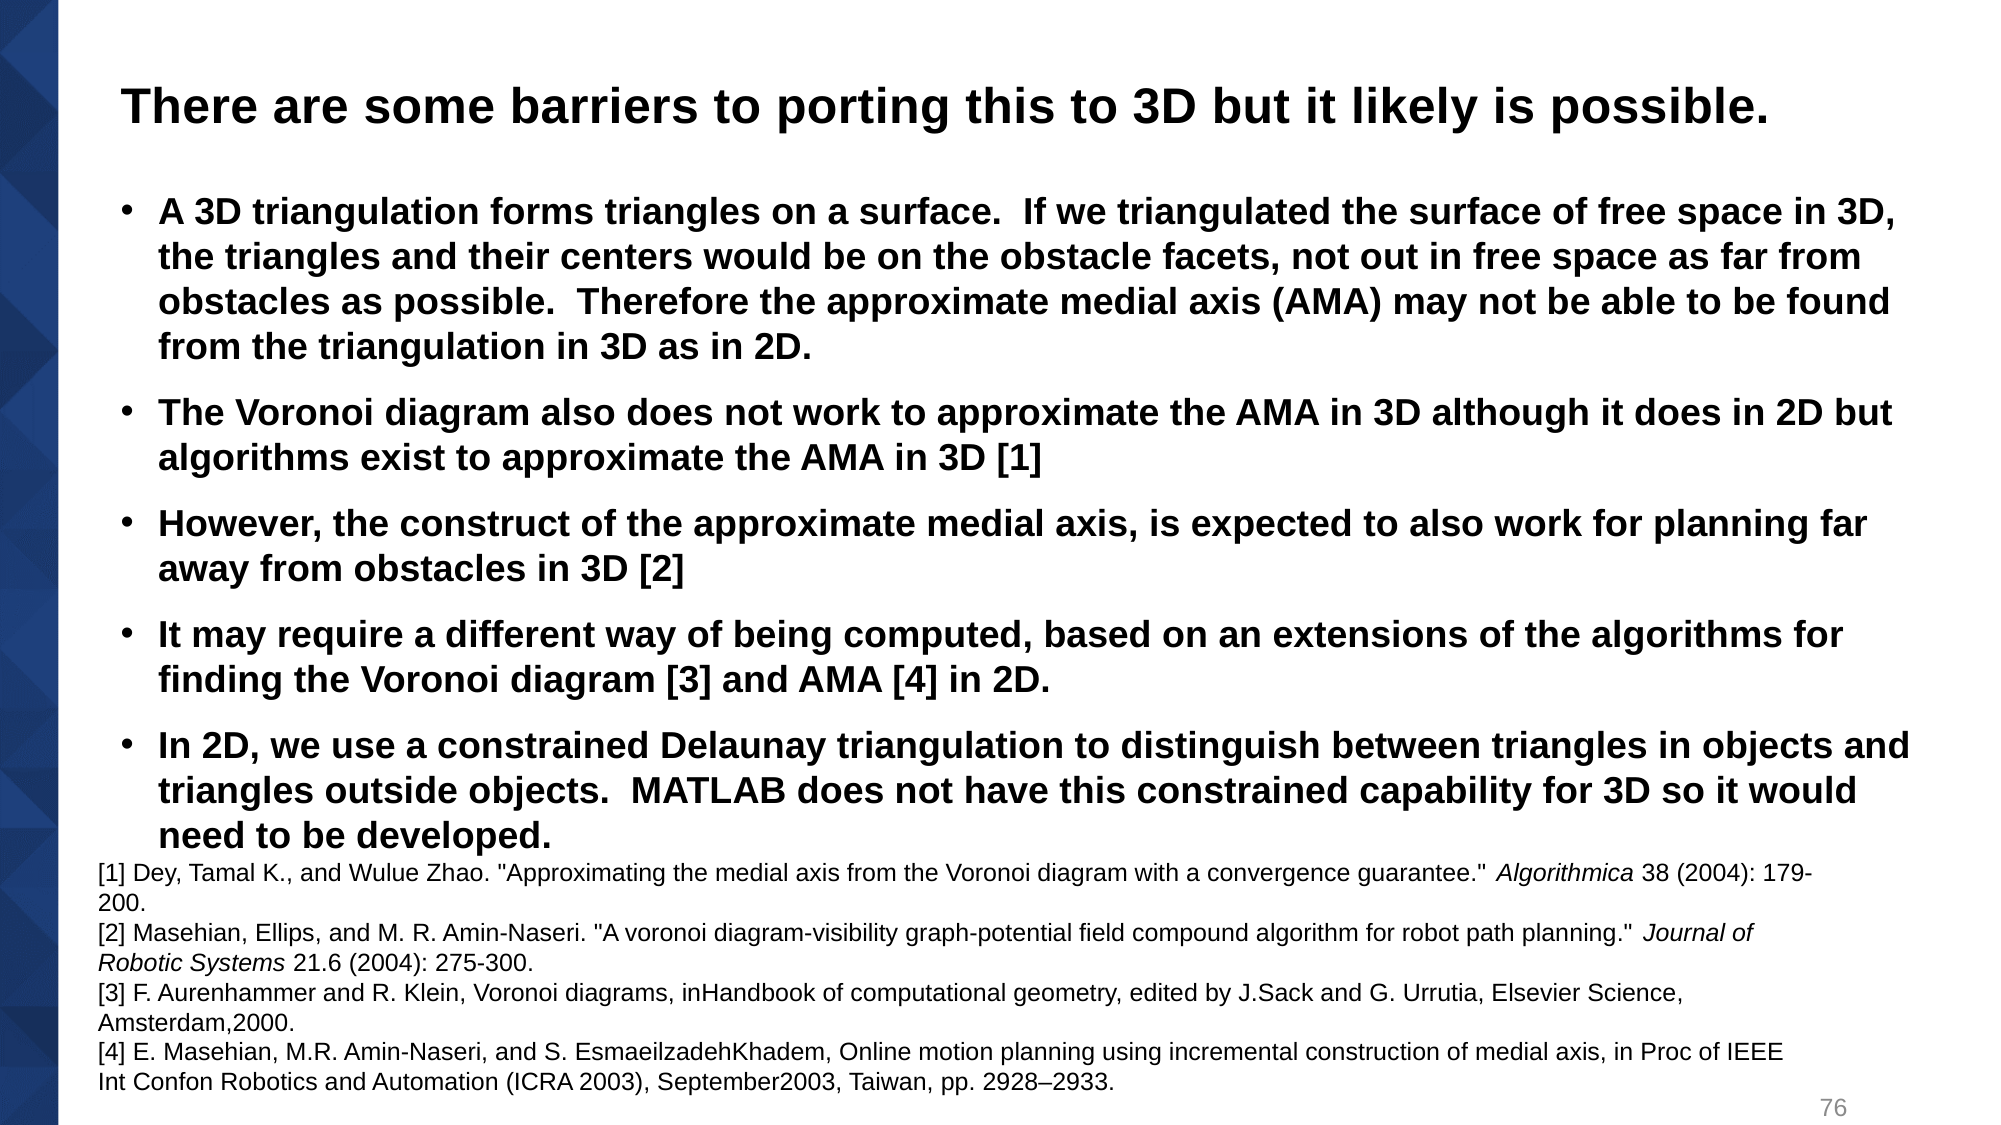

# There are some barriers to porting this to 3D but it likely is possible.
A 3D triangulation forms triangles on a surface.  If we triangulated the surface of free space in 3D, the triangles and their centers would be on the obstacle facets, not out in free space as far from obstacles as possible.  Therefore the approximate medial axis (AMA) may not be able to be found from the triangulation in 3D as in 2D.
The Voronoi diagram also does not work to approximate the AMA in 3D although it does in 2D but algorithms exist to approximate the AMA in 3D [1]
However, the construct of the approximate medial axis, is expected to also work for planning far away from obstacles in 3D [2]
It may require a different way of being computed, based on an extensions of the algorithms for finding the Voronoi diagram [3] and AMA [4] in 2D.
In 2D, we use a constrained Delaunay triangulation to distinguish between triangles in objects and triangles outside objects.  MATLAB does not have this constrained capability for 3D so it would need to be developed.
[1] Dey, Tamal K., and Wulue Zhao. "Approximating the medial axis from the Voronoi diagram with a convergence guarantee." Algorithmica 38 (2004): 179-200.
[2] Masehian, Ellips, and M. R. Amin‐Naseri. "A voronoi diagram‐visibility graph‐potential field compound algorithm for robot path planning." Journal of Robotic Systems 21.6 (2004): 275-300.
[3] F. Aurenhammer and R. Klein, Voronoi diagrams, inHandbook of computational geometry, edited by J.Sack and G. Urrutia, Elsevier Science, Amsterdam,2000.
[4] E. Masehian, M.R. Amin-Naseri, and S. EsmaeilzadehKhadem, Online motion planning using incremental construction of medial axis, in Proc of IEEE Int Confon Robotics and Automation (ICRA 2003), September2003, Taiwan, pp. 2928–2933.
76